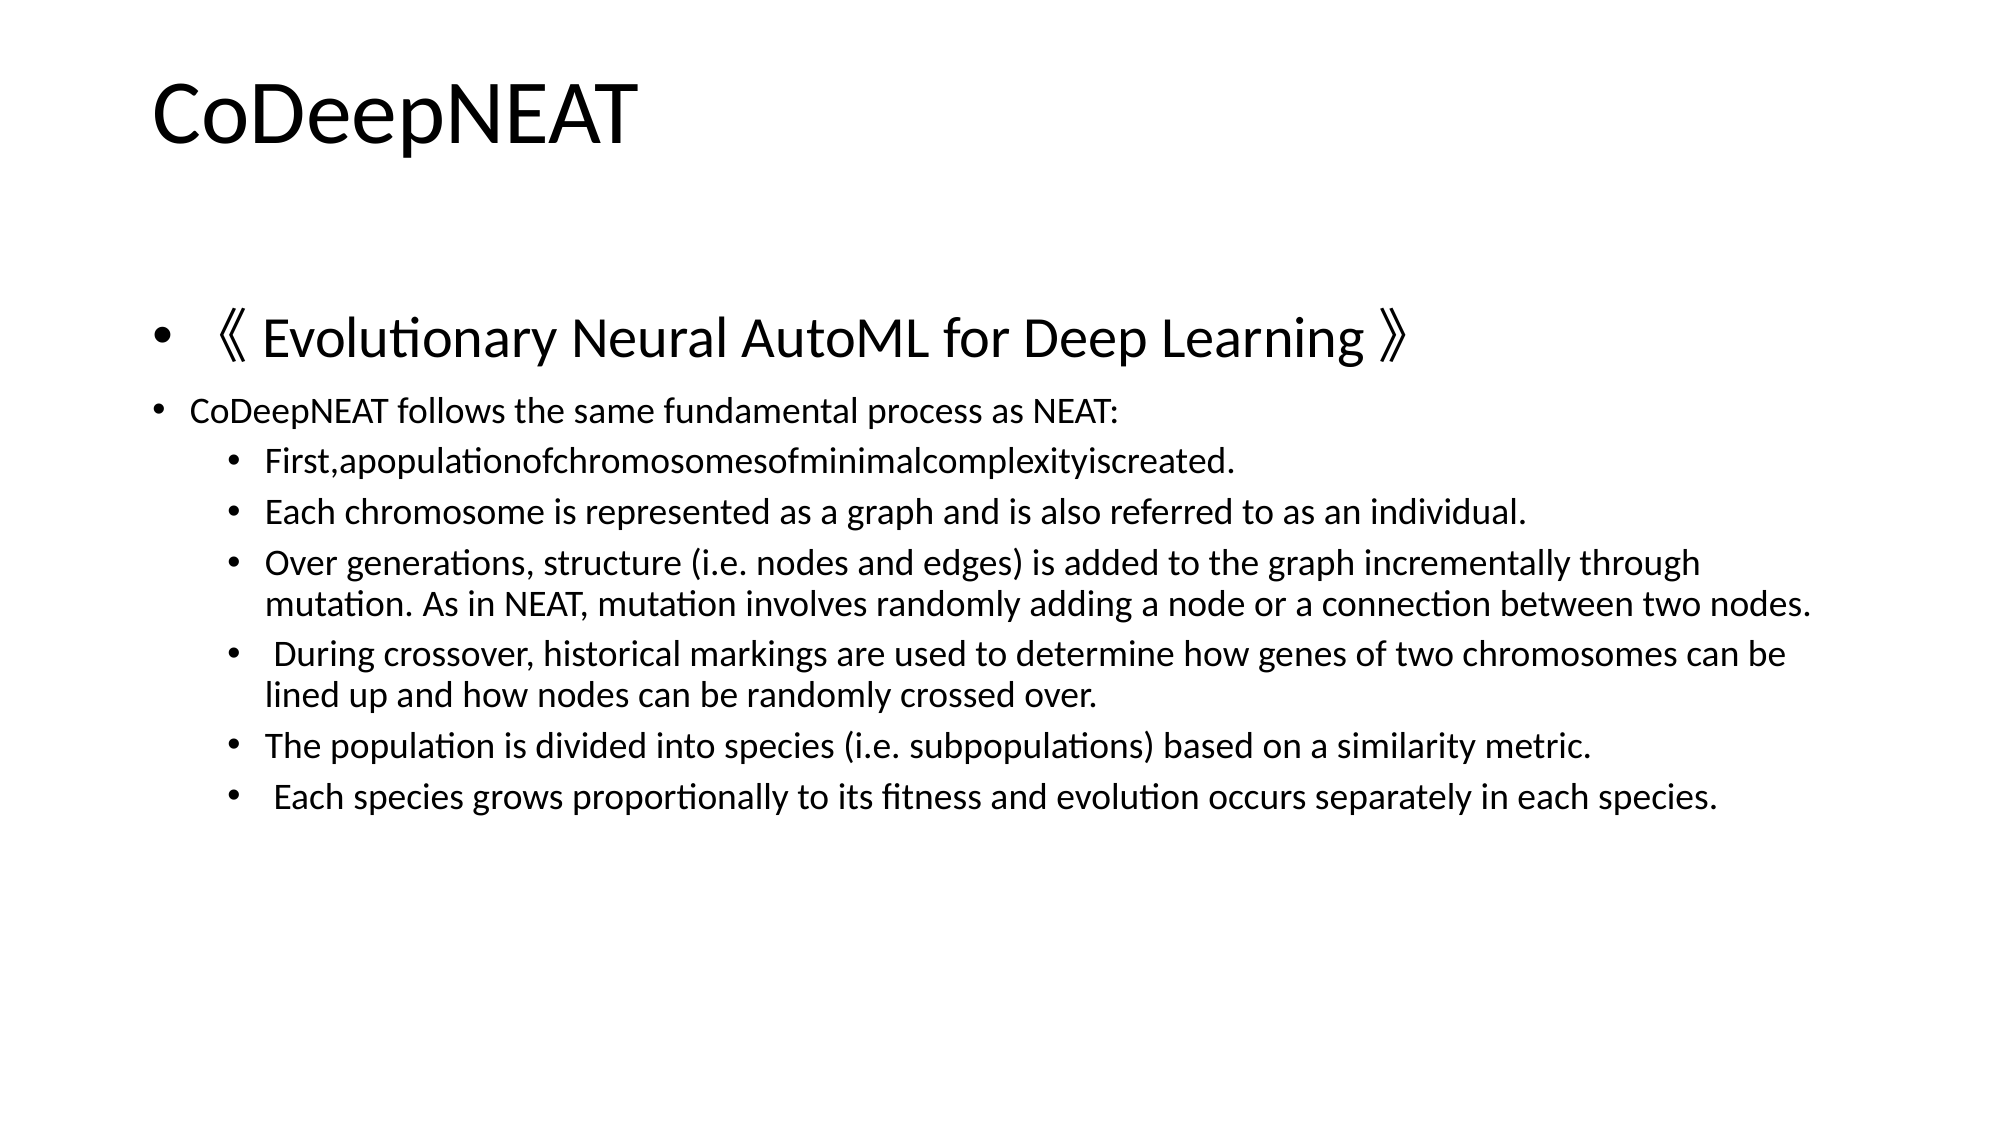

# CoDeepNEAT
《Evolutionary Neural AutoML for Deep Learning》
CoDeepNEAT follows the same fundamental process as NEAT:
First,apopulationofchromosomesofminimalcomplexityiscreated.
Each chromosome is represented as a graph and is also referred to as an individual.
Over generations, structure (i.e. nodes and edges) is added to the graph incrementally through mutation. As in NEAT, mutation involves randomly adding a node or a connection between two nodes.
 During crossover, historical markings are used to determine how genes of two chromosomes can be lined up and how nodes can be randomly crossed over.
The population is divided into species (i.e. subpopulations) based on a similarity metric.
 Each species grows proportionally to its fitness and evolution occurs separately in each species.